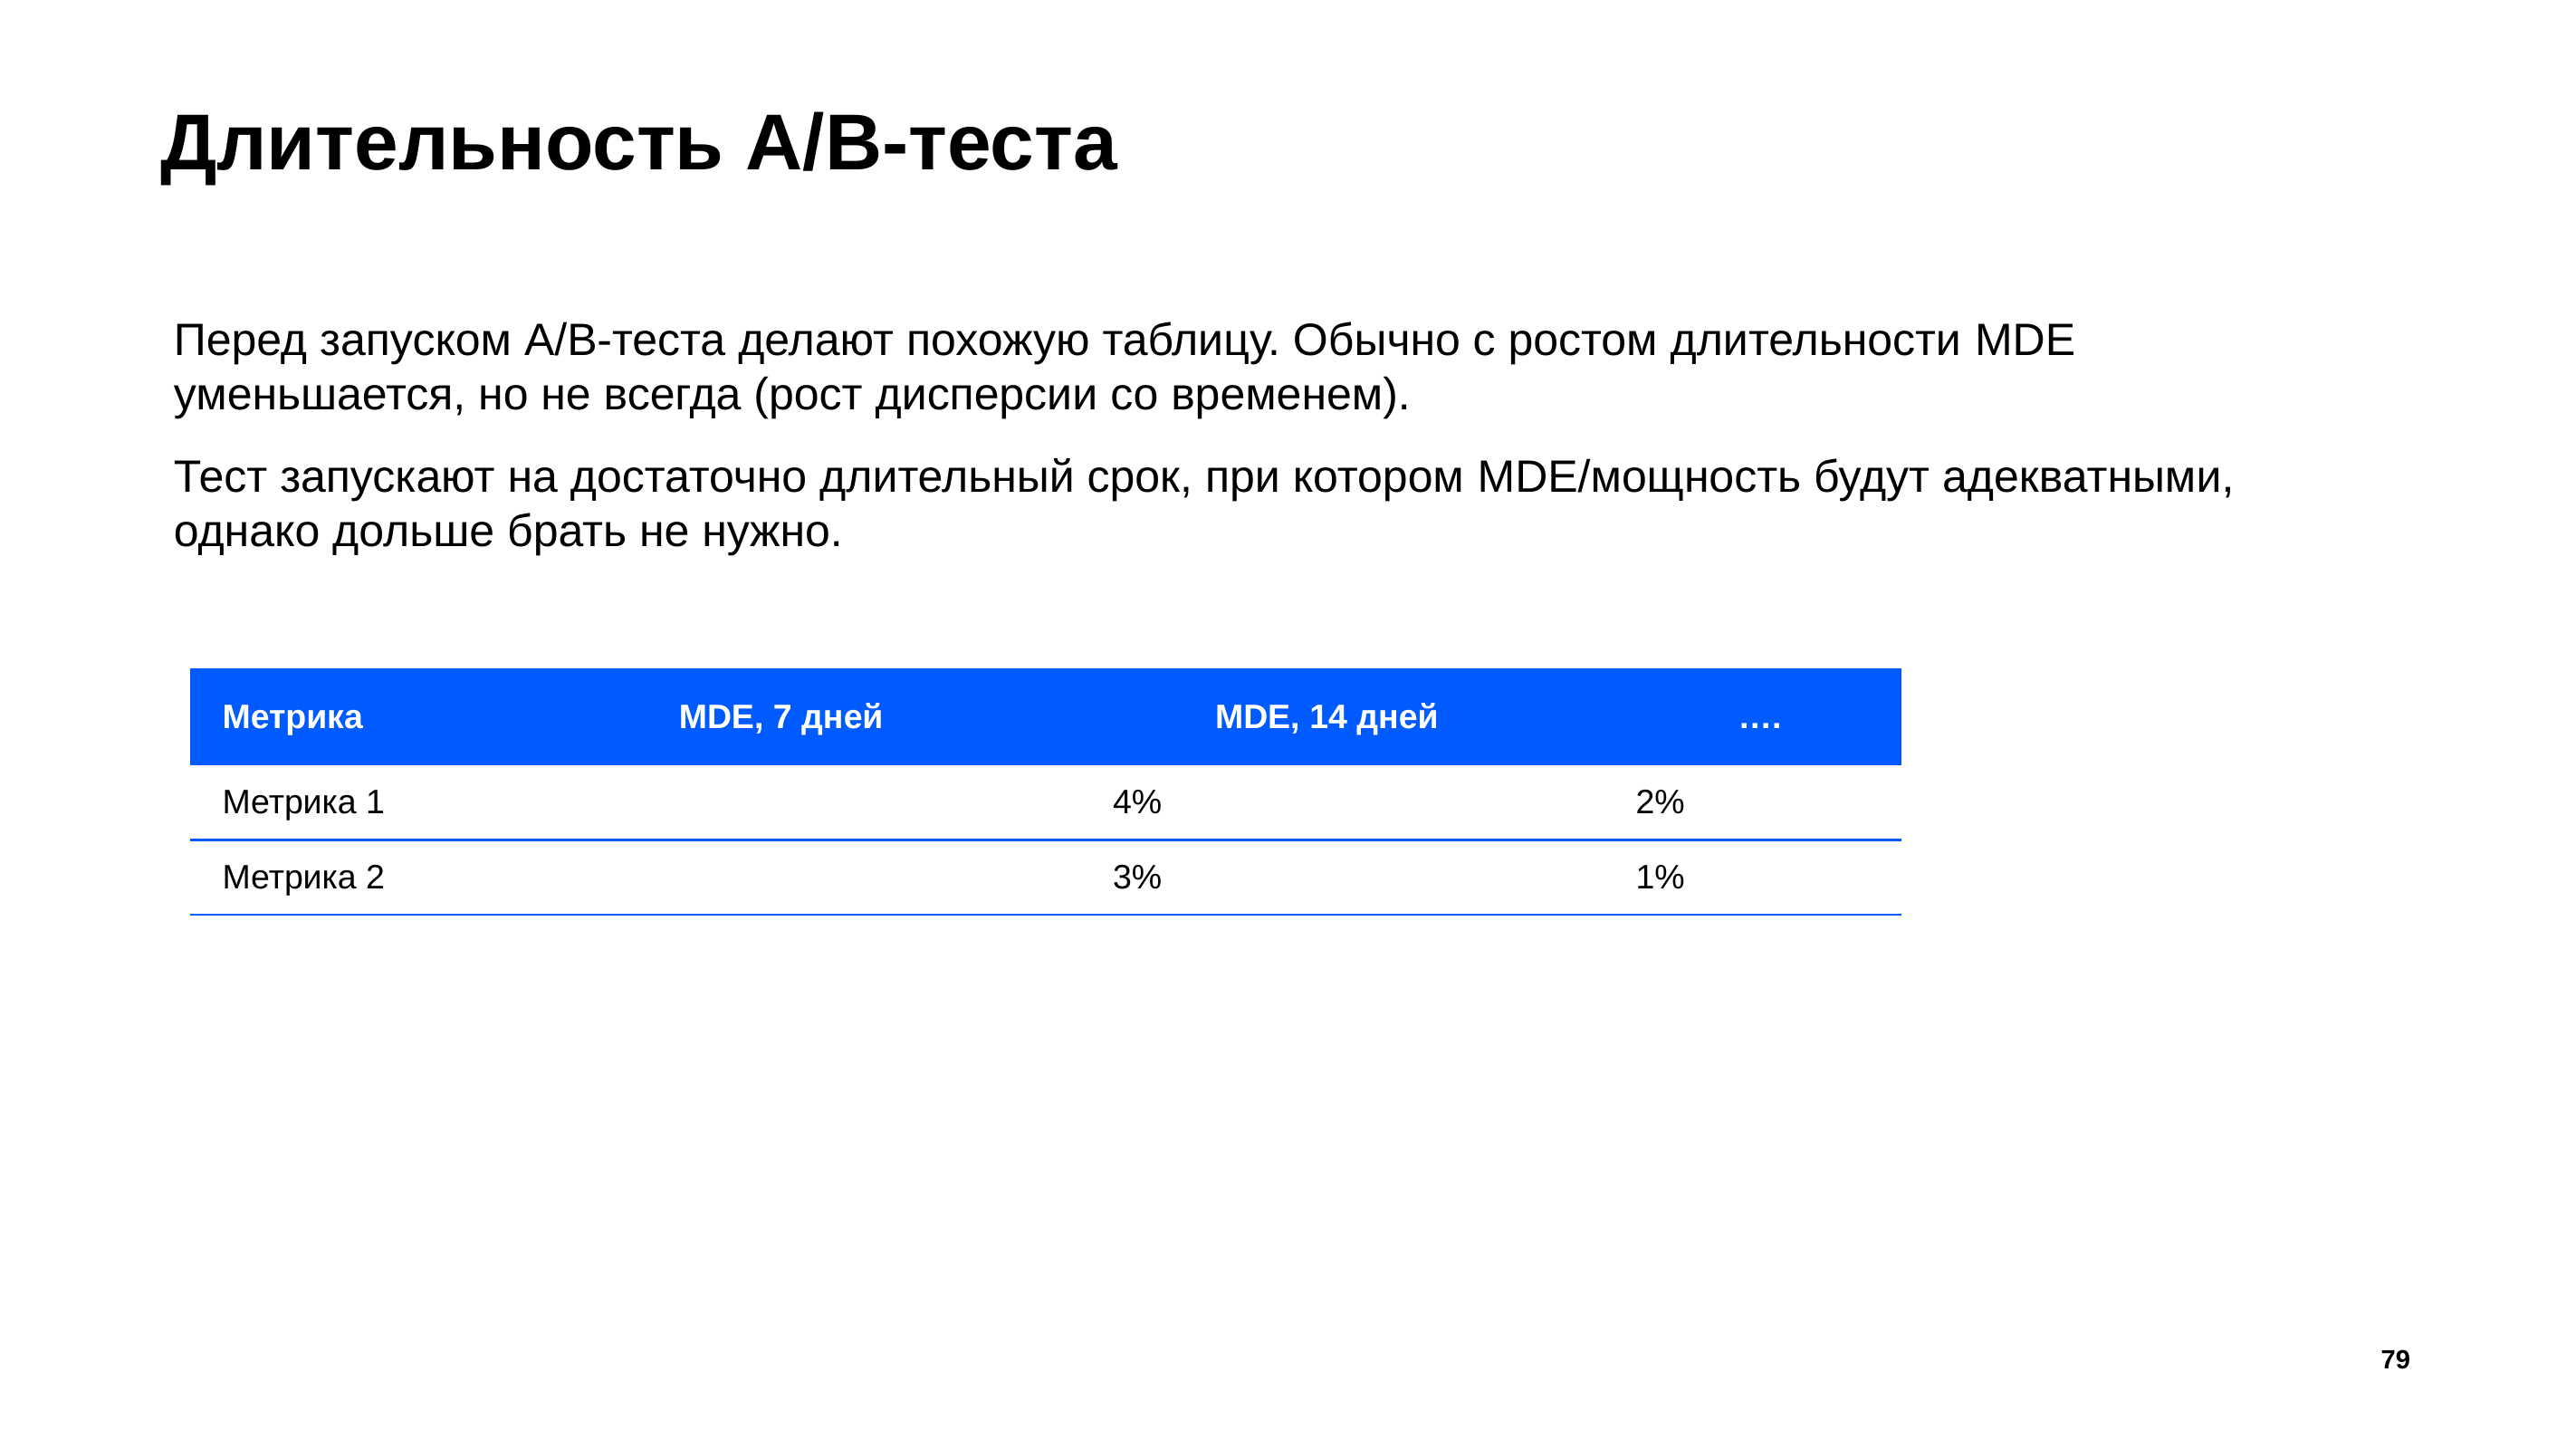

# Длительность А/В-теста
Перед запуском А/В-теста делают похожую таблицу. Обычно с ростом длительности MDE уменьшается, но не всегда (рост дисперсии со временем).
Тест запускают на достаточно длительный срок, при котором MDE/мощность будут адекватными, однако дольше брать не нужно.

| Метрика | MDE, 7 дней | MDE, 14 дней | …. |
| --- | --- | --- | --- |
| Метрика 1 | 4% | 2% |  |
| Метрика 2 | 3% | 1% |  |
79